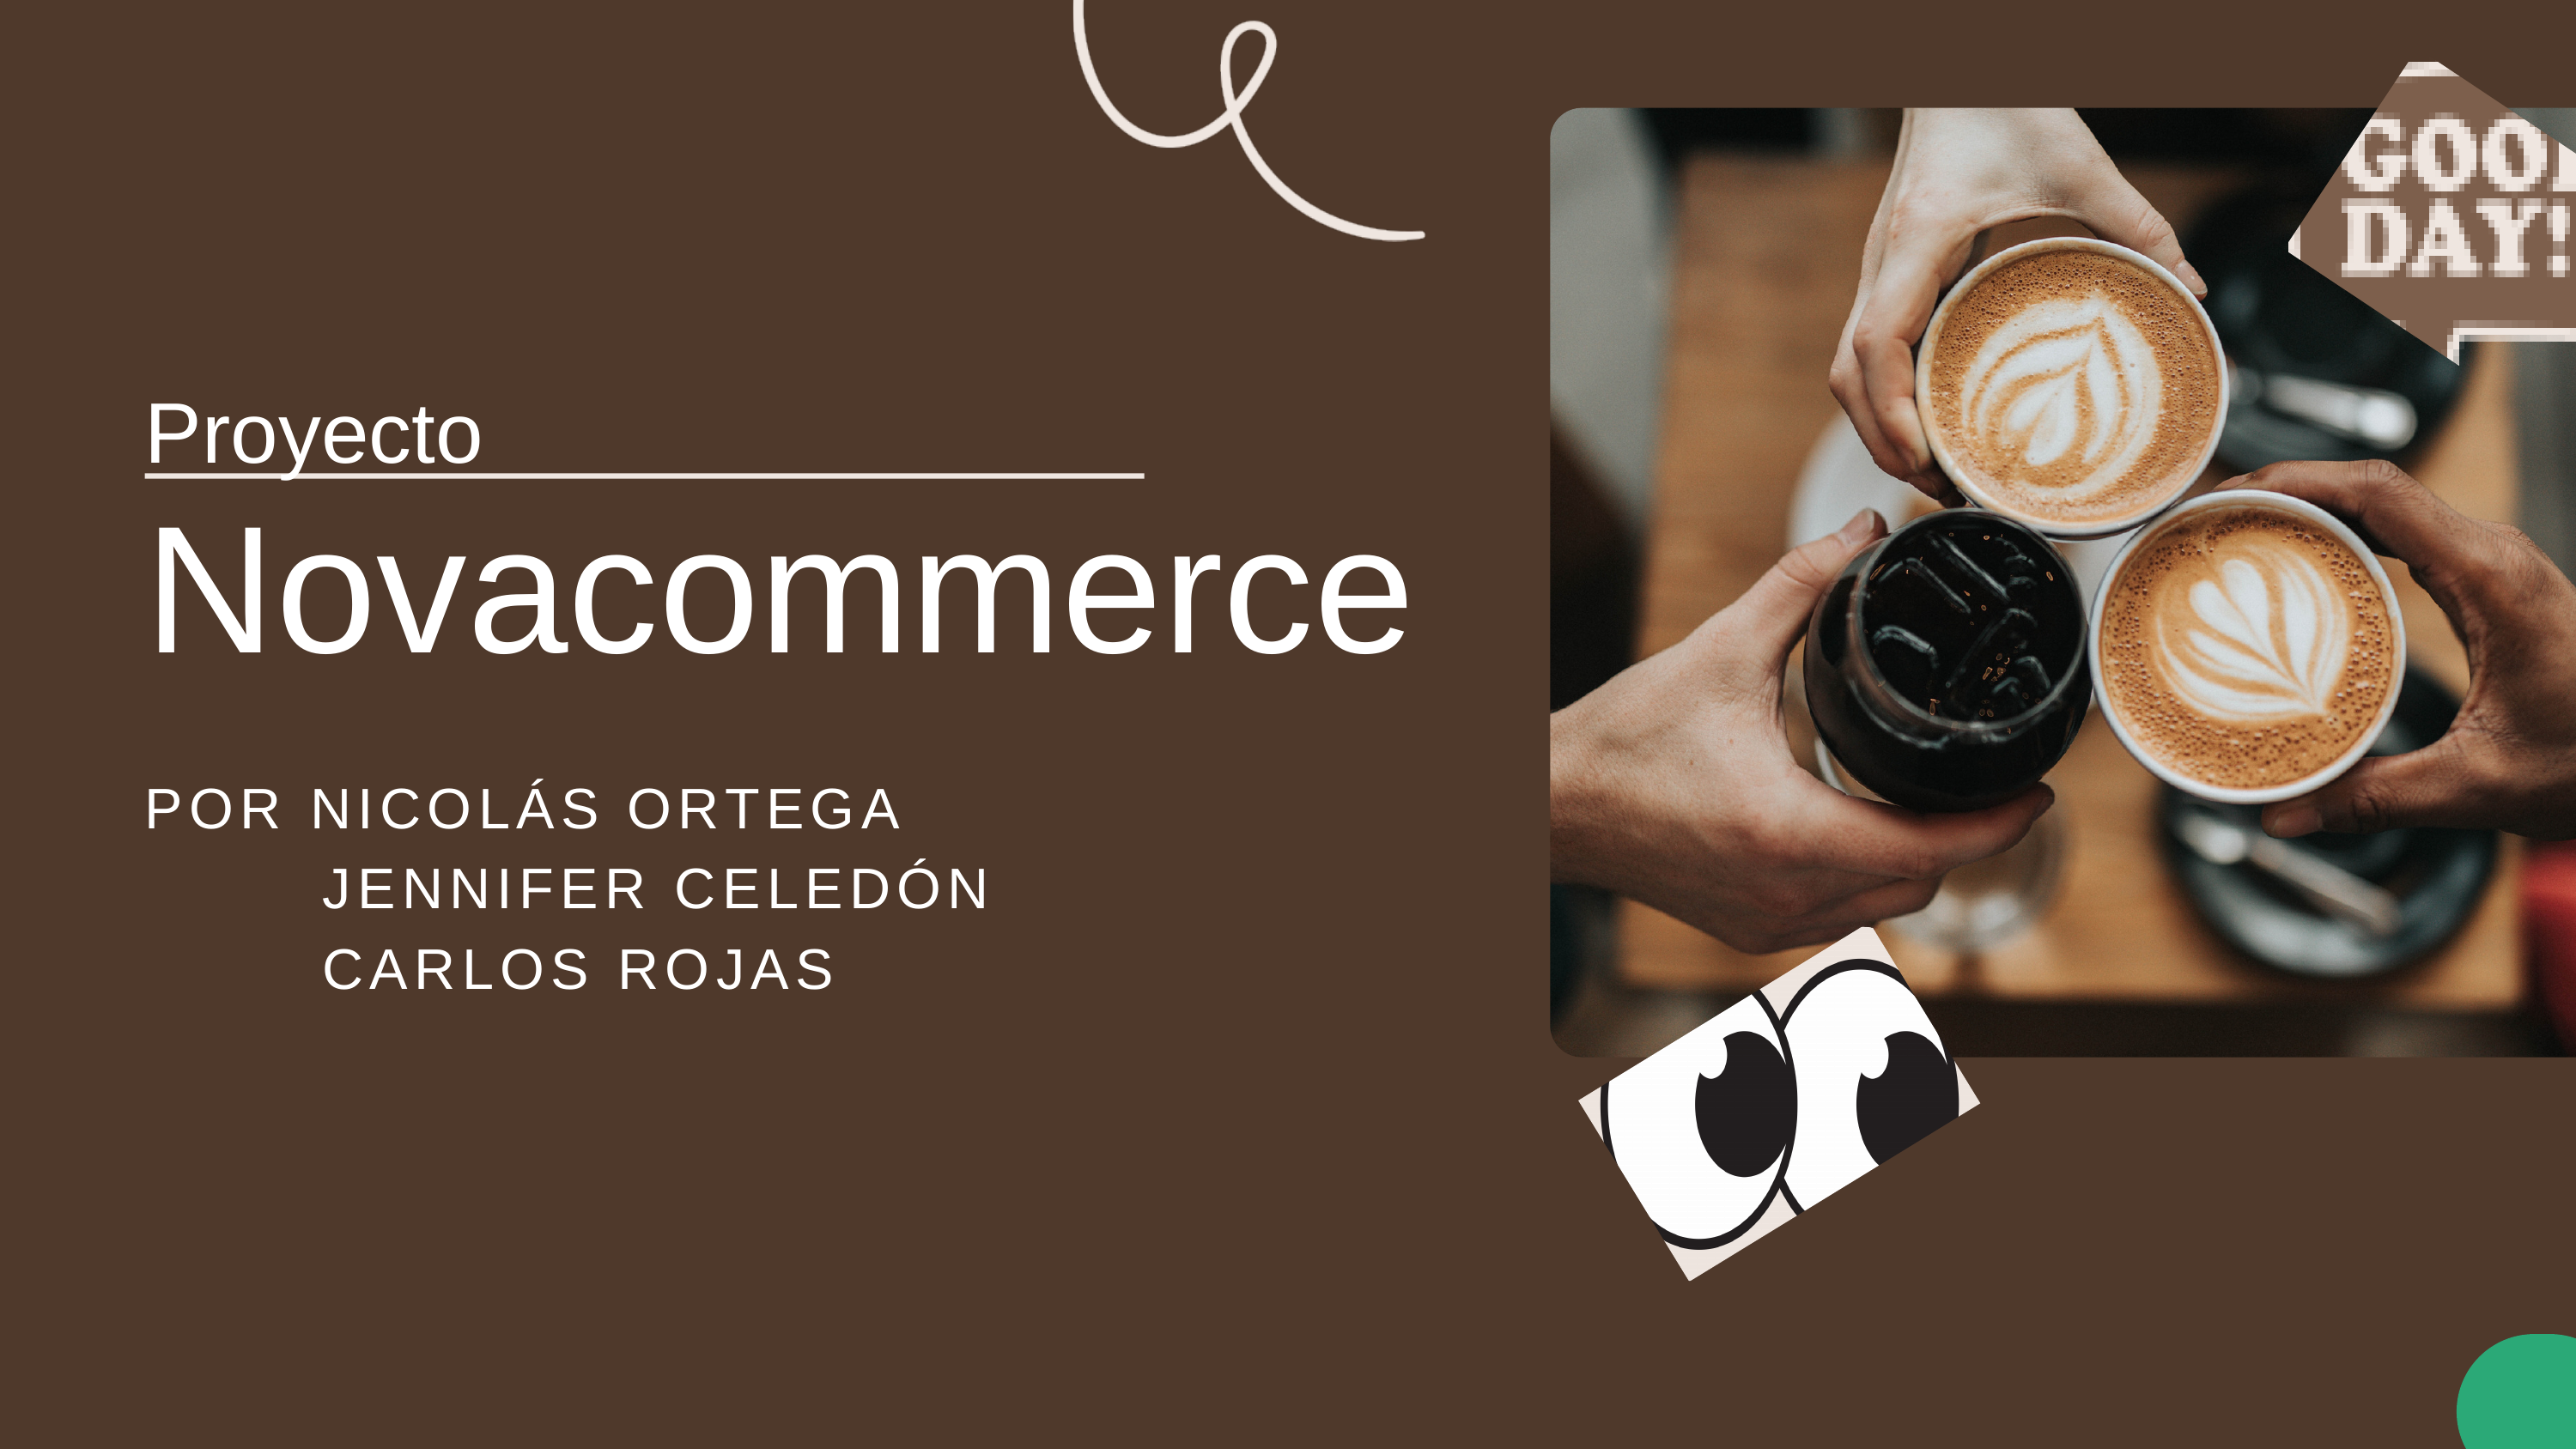

Proyecto

Novacommerce
POR NICOLÁS ORTEGA
        JENNIFER CELEDÓN
        CARLOS ROJAS